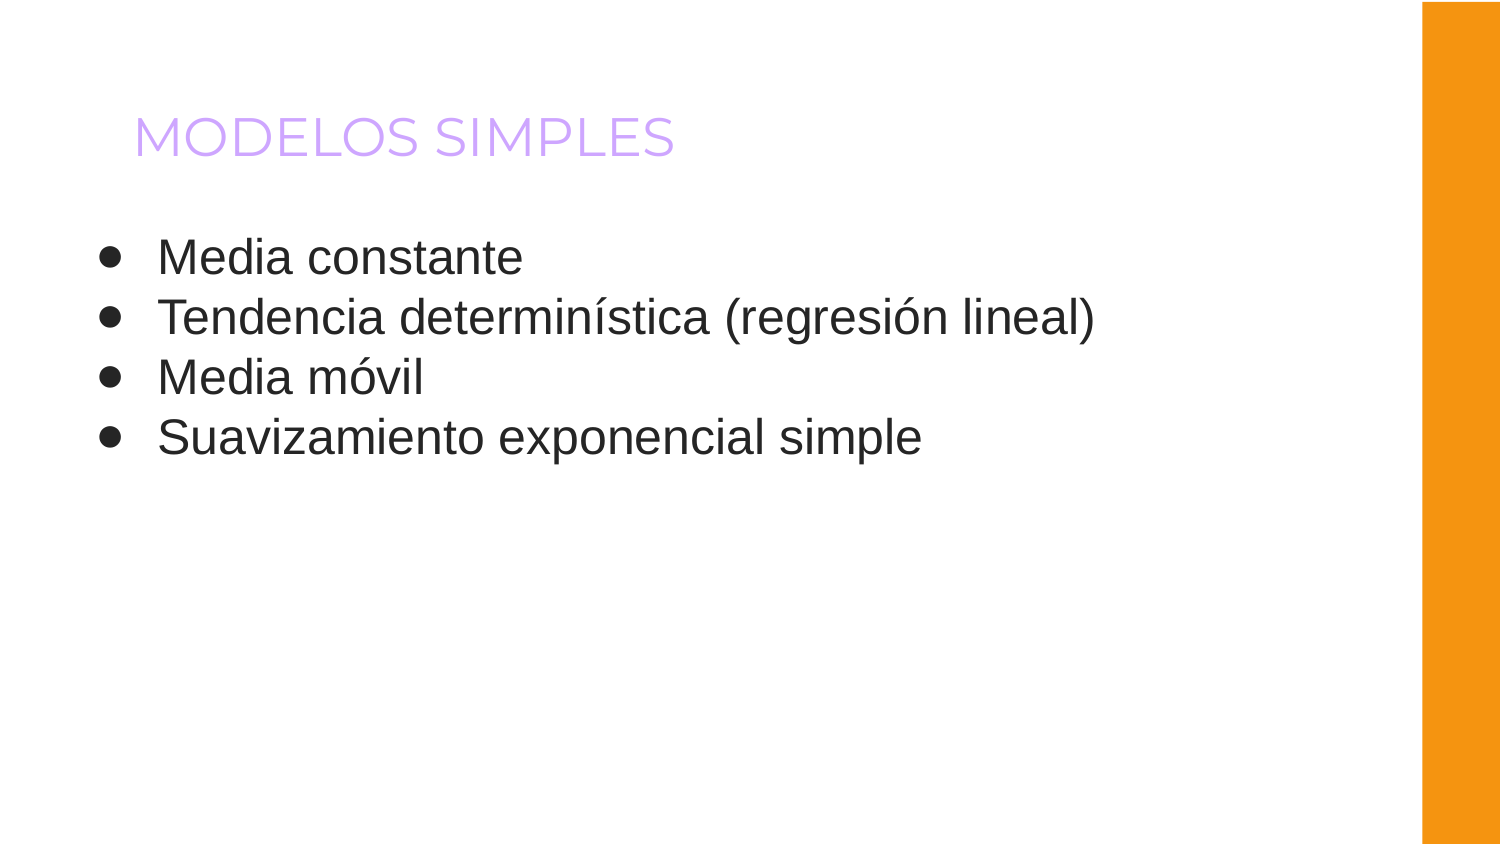

# MODELOS SIMPLES
Media constante
Tendencia determinística (regresión lineal)
Media móvil
Suavizamiento exponencial simple